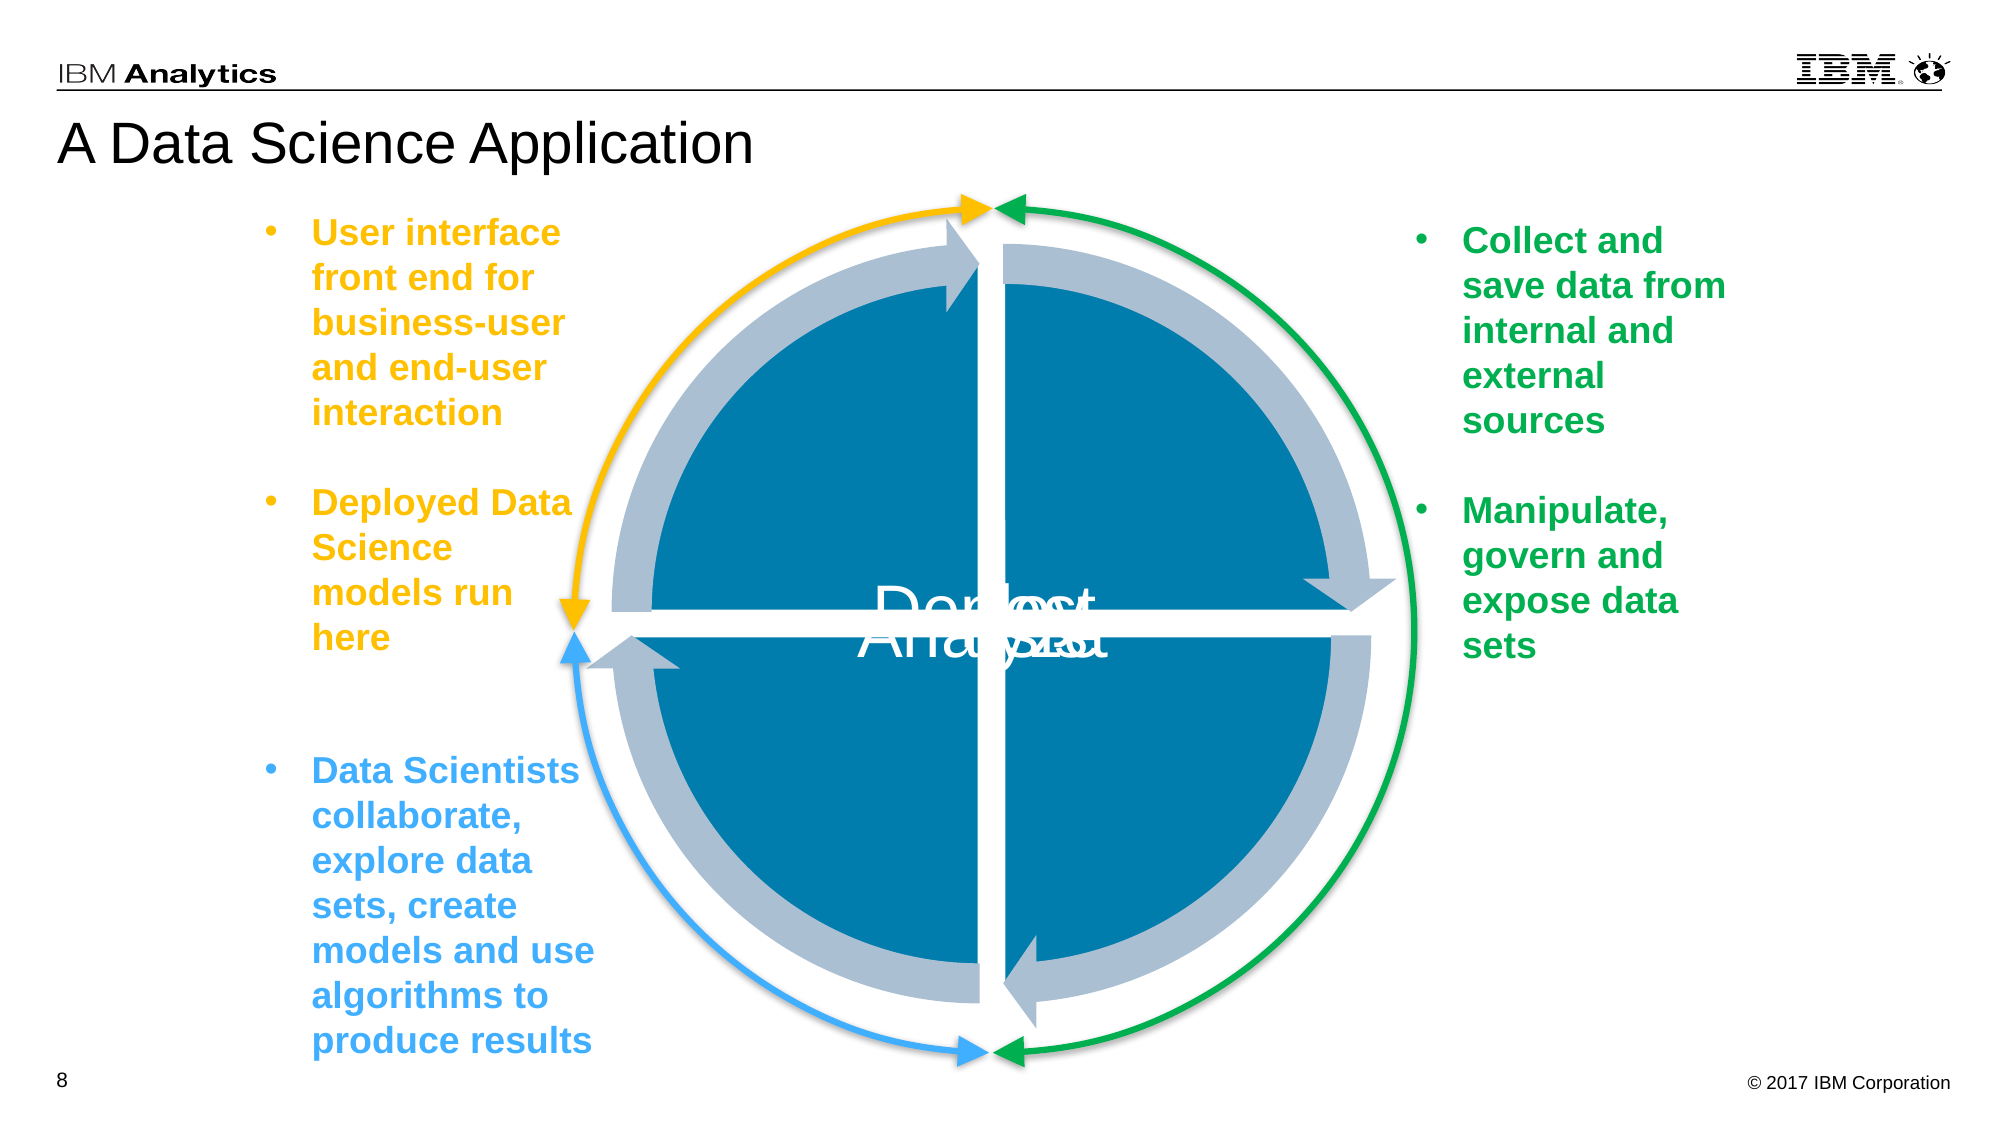

# A Data Science Application
User interface front end for business-user and end-user interaction

Deployed Data Science models run here
Ingest
Persist
Analyze
Deploy
Collect and save data from internal and external sources

Manipulate, govern and expose data sets

Data Scientists collaborate, explore data sets, create models and use algorithms to produce results